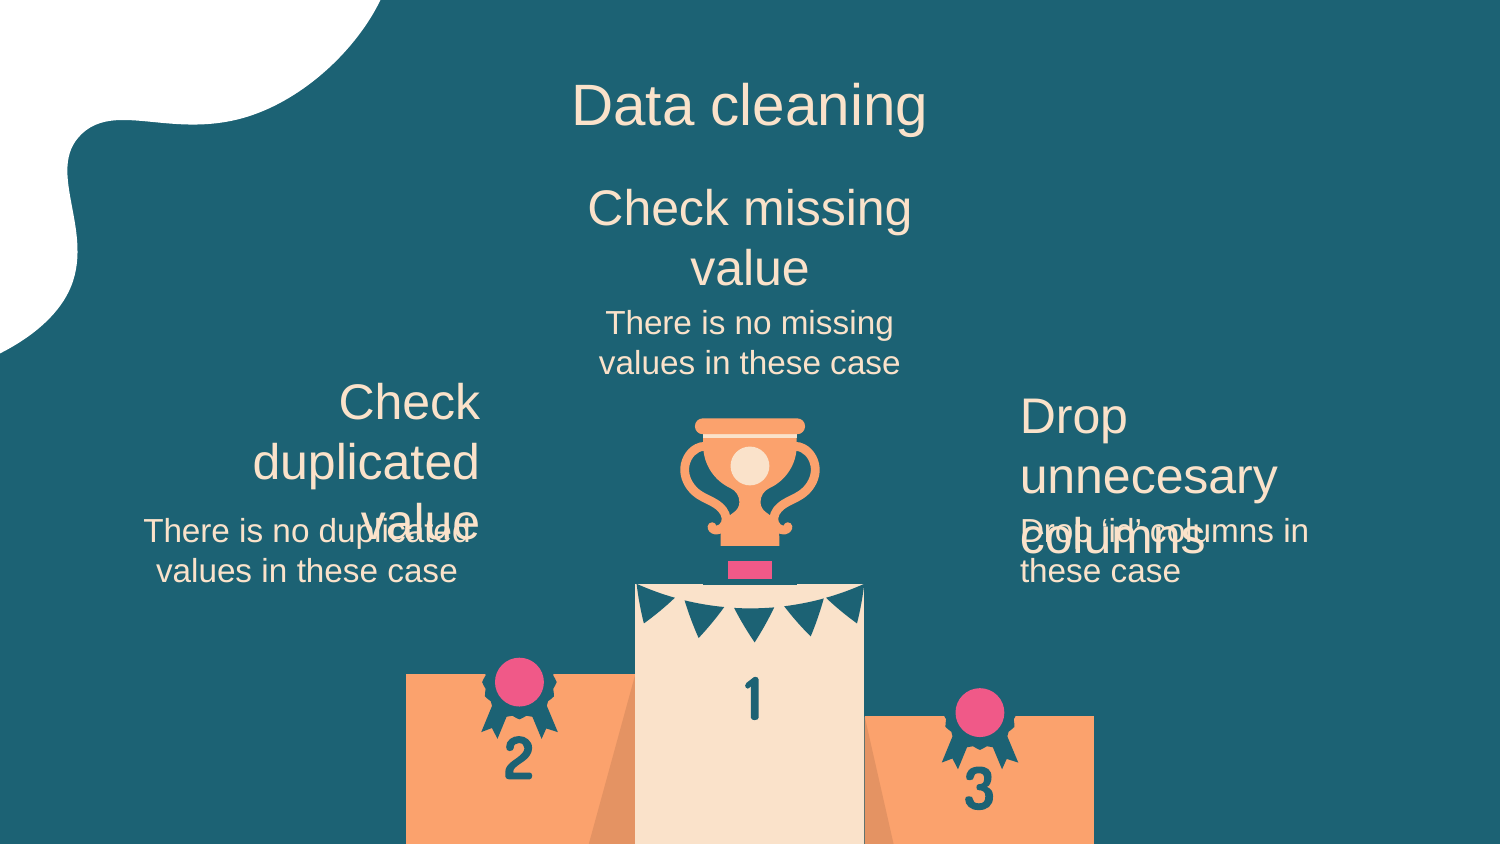

# Data cleaning
Check missing
value
There is no missing values in these case

Check duplicated
value
Drop unnecesary
columns

There is no duplicated values in these case

Drop ‘id’ columns in these case